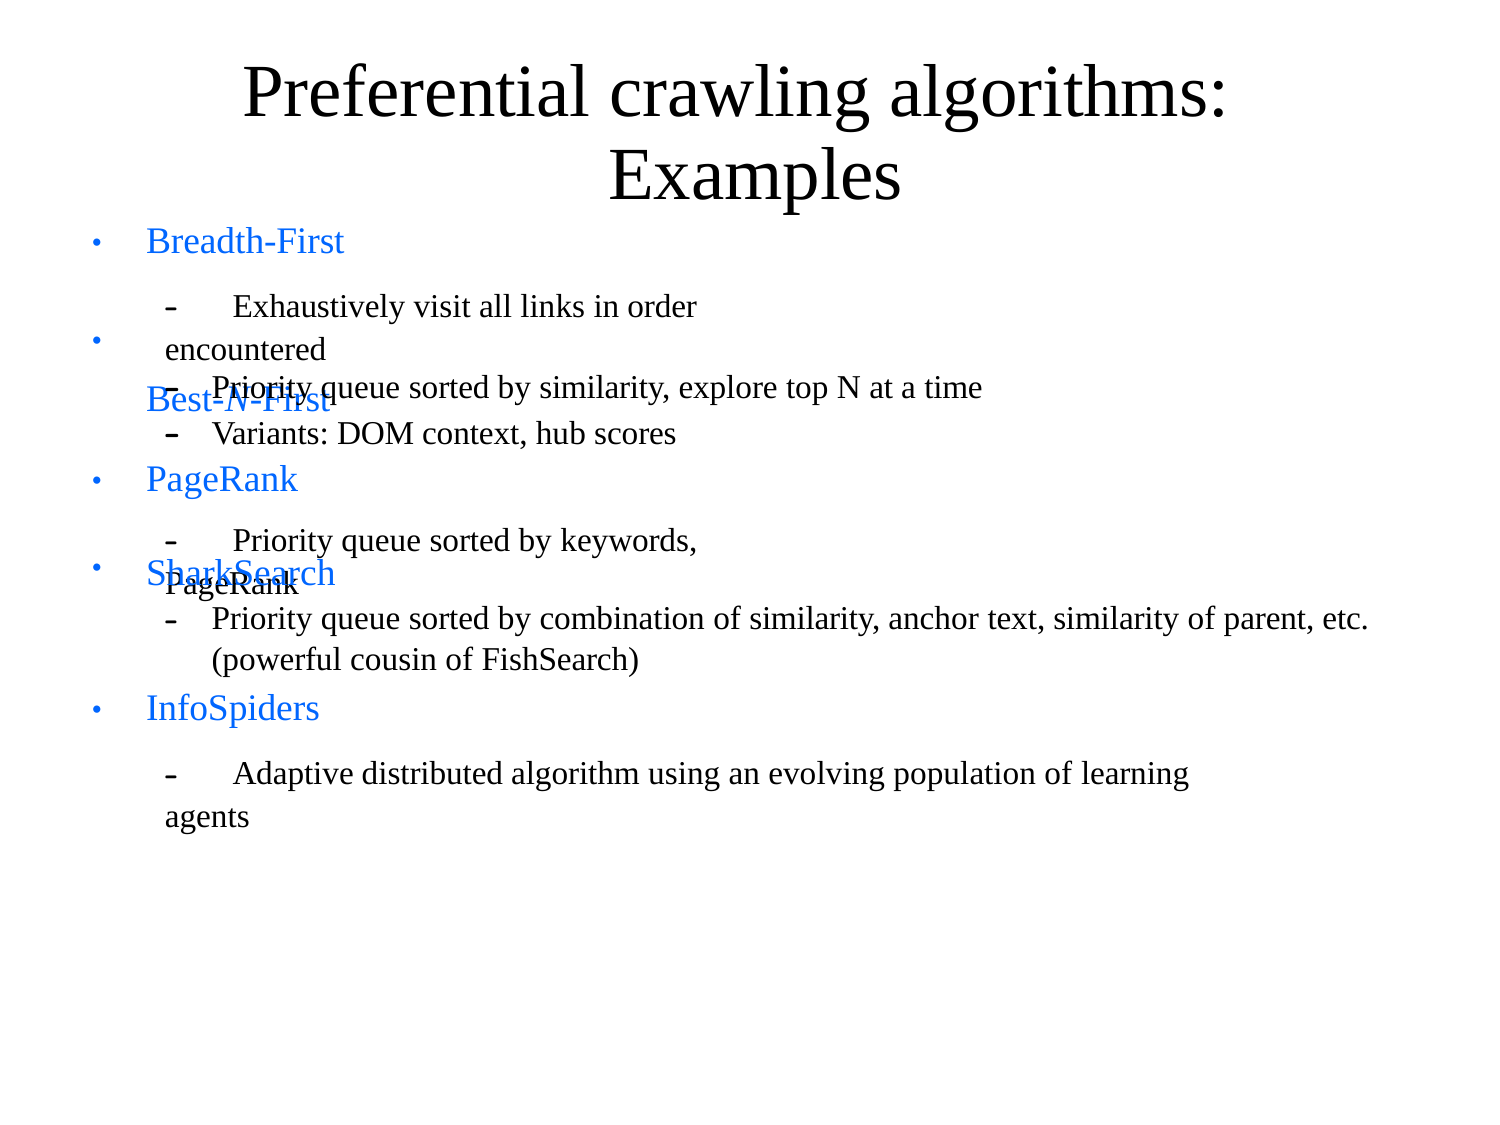

# Preferential crawling algorithms:  Examples
Breadth-First
–	Exhaustively visit all links in order encountered
Best-N-First
•
•
Priority queue sorted by similarity, explore top N at a time  Variants: DOM context, hub scores
–
–
PageRank
–	Priority queue sorted by keywords, PageRank
•

•
SharkSearch
–	Priority queue sorted by combination of similarity, anchor text, similarity of parent, etc.  (powerful cousin of FishSearch)
InfoSpiders
–	Adaptive distributed algorithm using an evolving population of learning agents
•